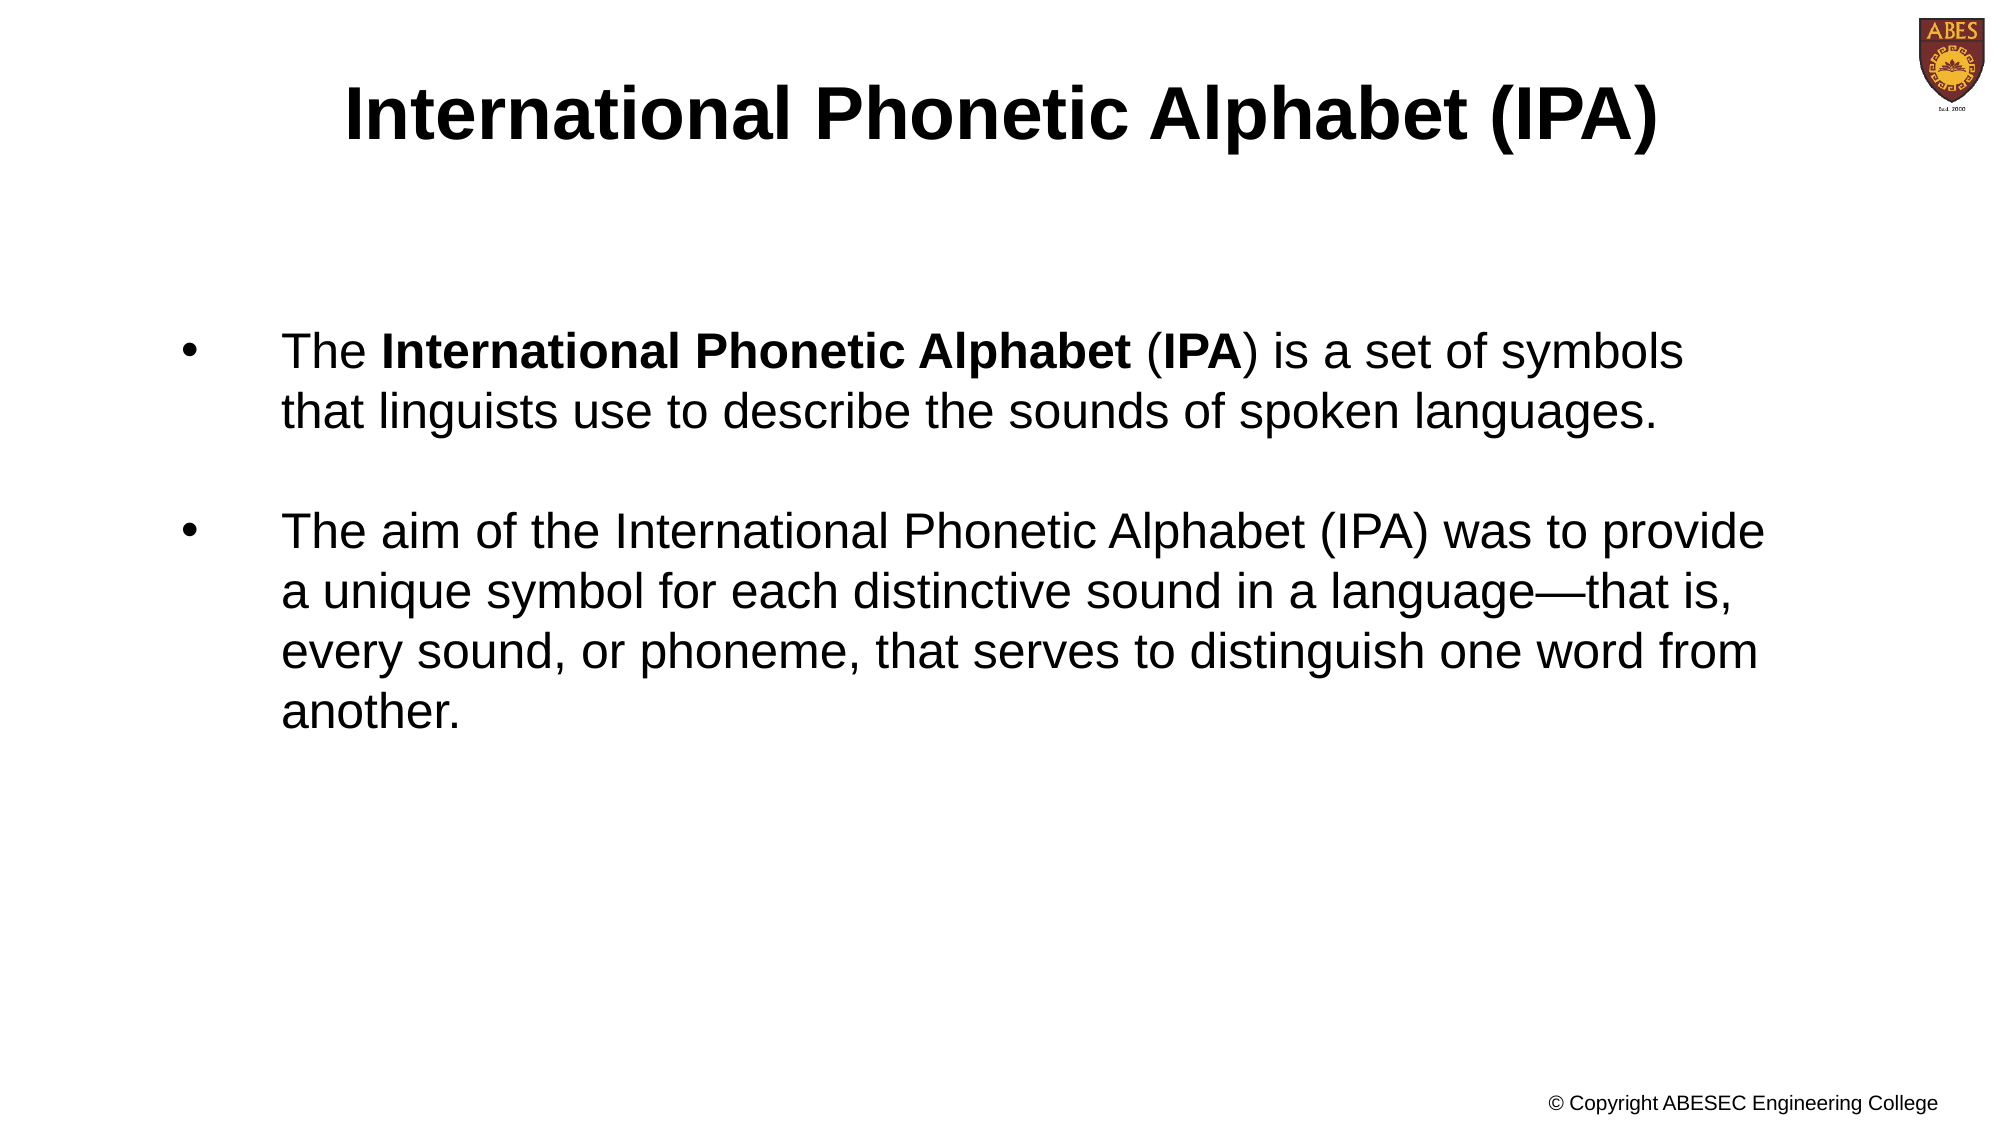

International Phonetic Alphabet (IPA)
The International Phonetic Alphabet (IPA) is a set of symbols that linguists use to describe the sounds of spoken languages.

The aim of the International Phonetic Alphabet (IPA) was to provide a unique symbol for each distinctive sound in a language—that is, every sound, or phoneme, that serves to distinguish one word from another.